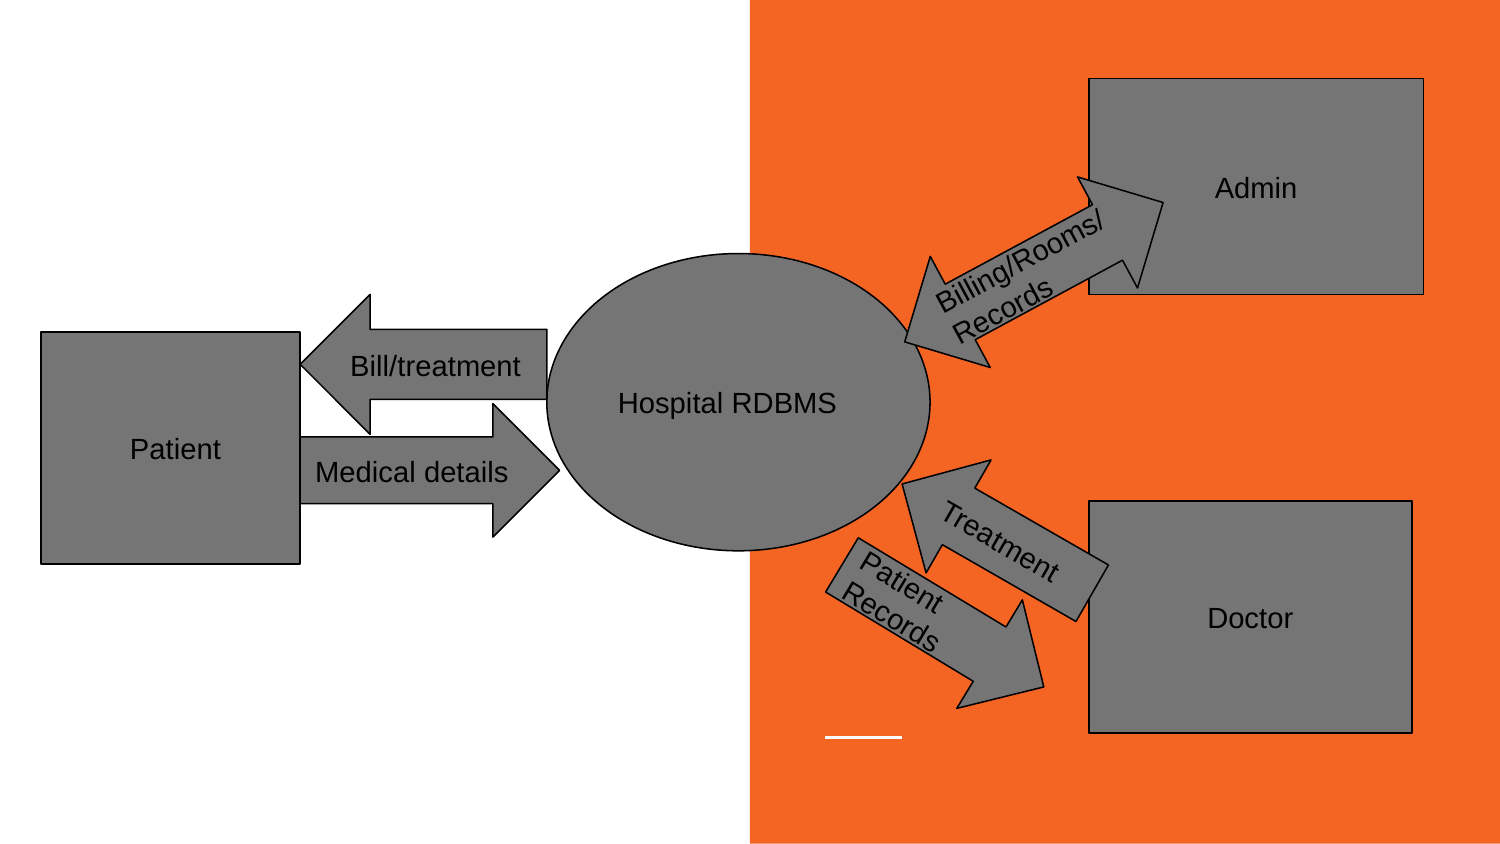

Admin
Billing/Rooms/
Records
Hospital RDBMS
Bill/treatment
         Patient
Medical details
Treatment
Doctor
Patient Records